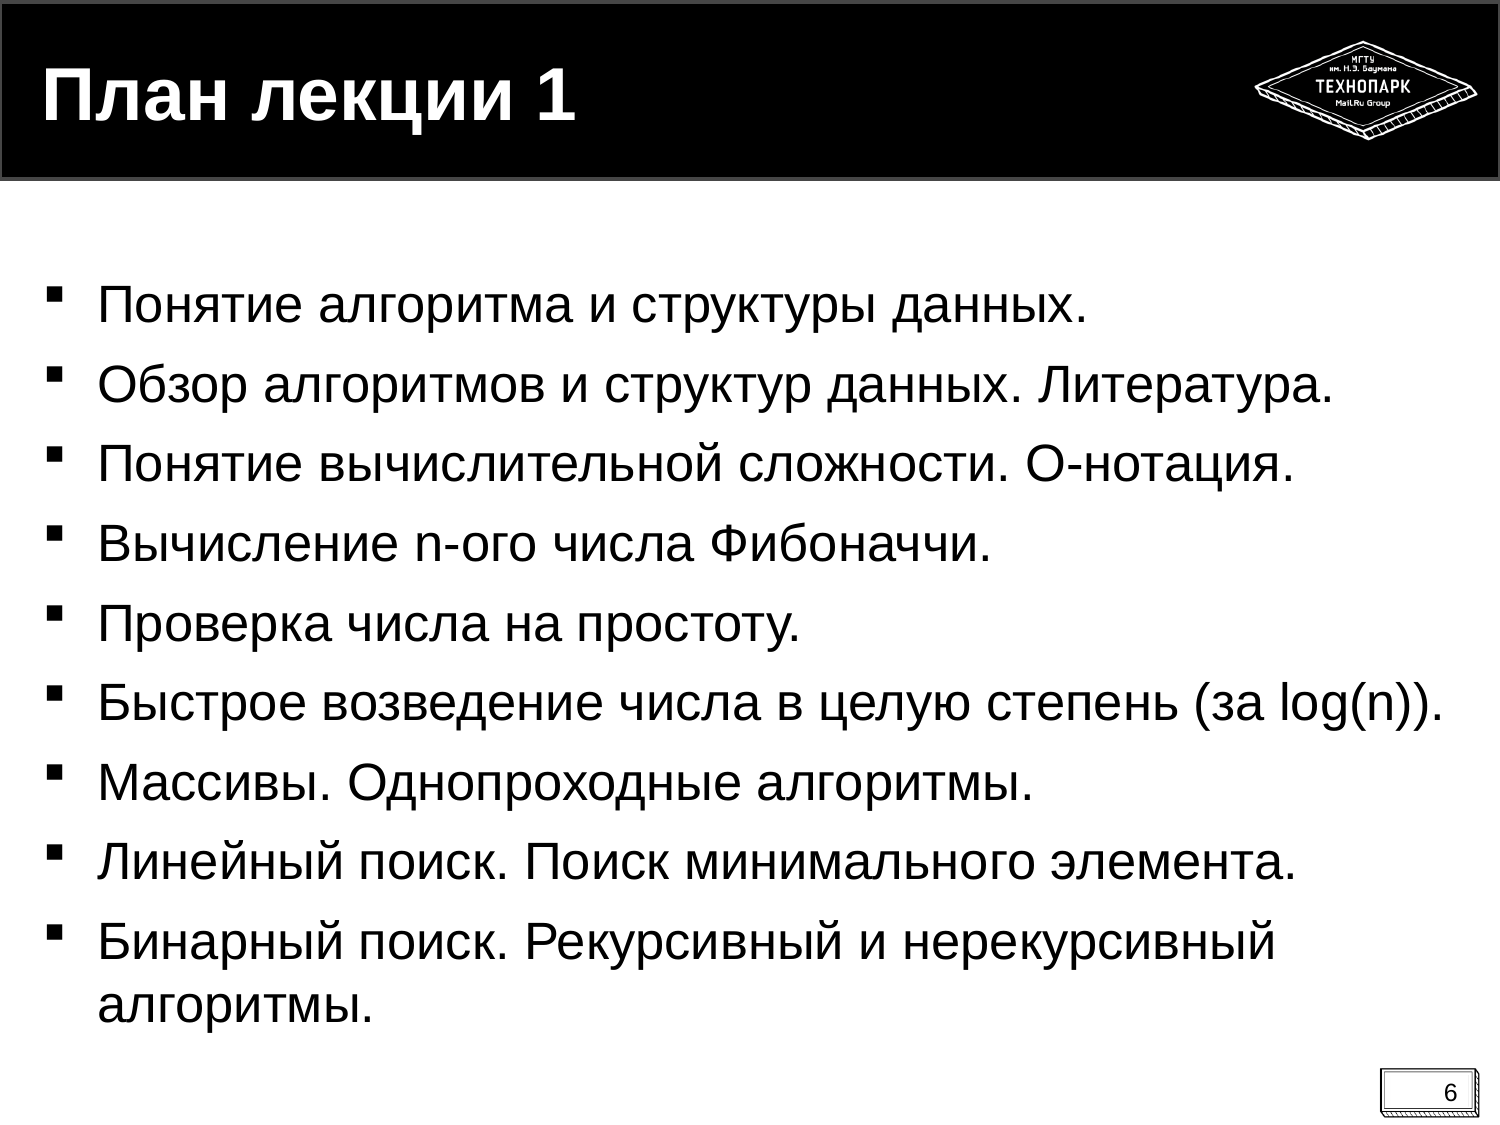

# План лекции 1
Понятие алгоритма и структуры данных.
Обзор алгоритмов и структур данных. Литература.
Понятие вычислительной сложности. O-нотация.
Вычисление n-ого числа Фибоначчи.
Проверка числа на простоту.
Быстрое возведение числа в целую степень (за log(n)).
Массивы. Однопроходные алгоритмы.
Линейный поиск. Поиск минимального элемента.
Бинарный поиск. Рекурсивный и нерекурсивный алгоритмы.
6